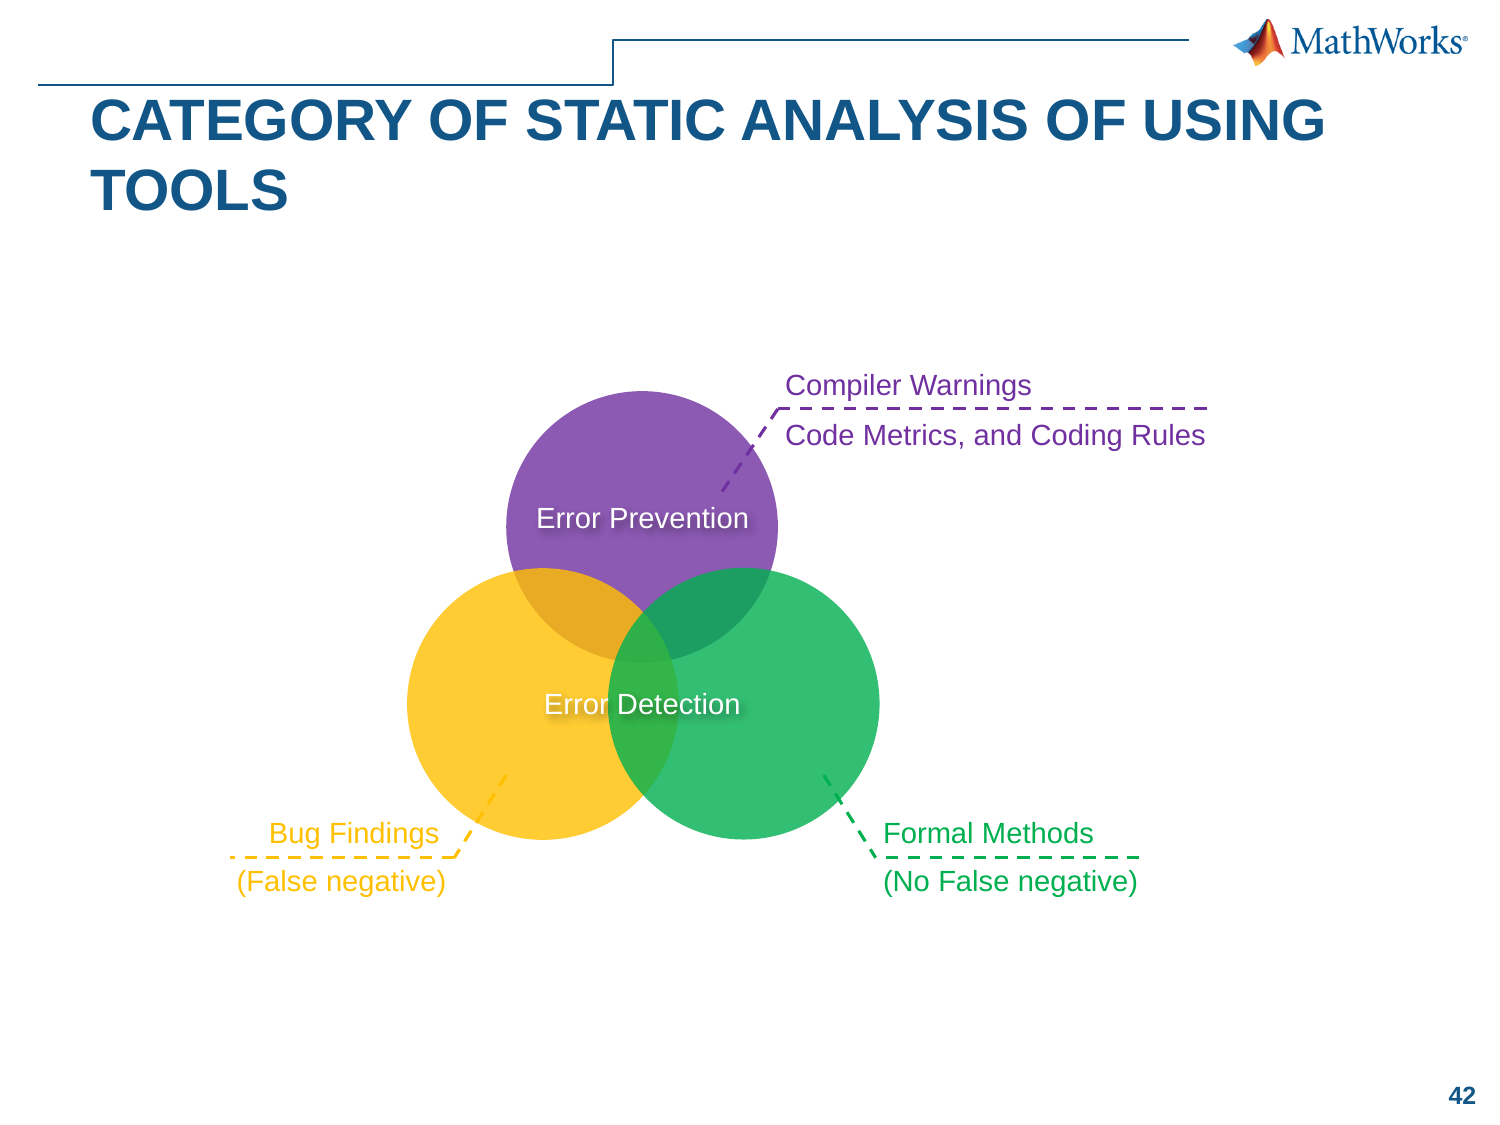

# CATEGORY OF STATIC ANALYSIS OF USING TOOLS
Compiler Warnings

Code Metrics, and Coding Rules
Bug Findings
Formal Methods
(False negative)
(No False negative)
Error Prevention
Error Detection